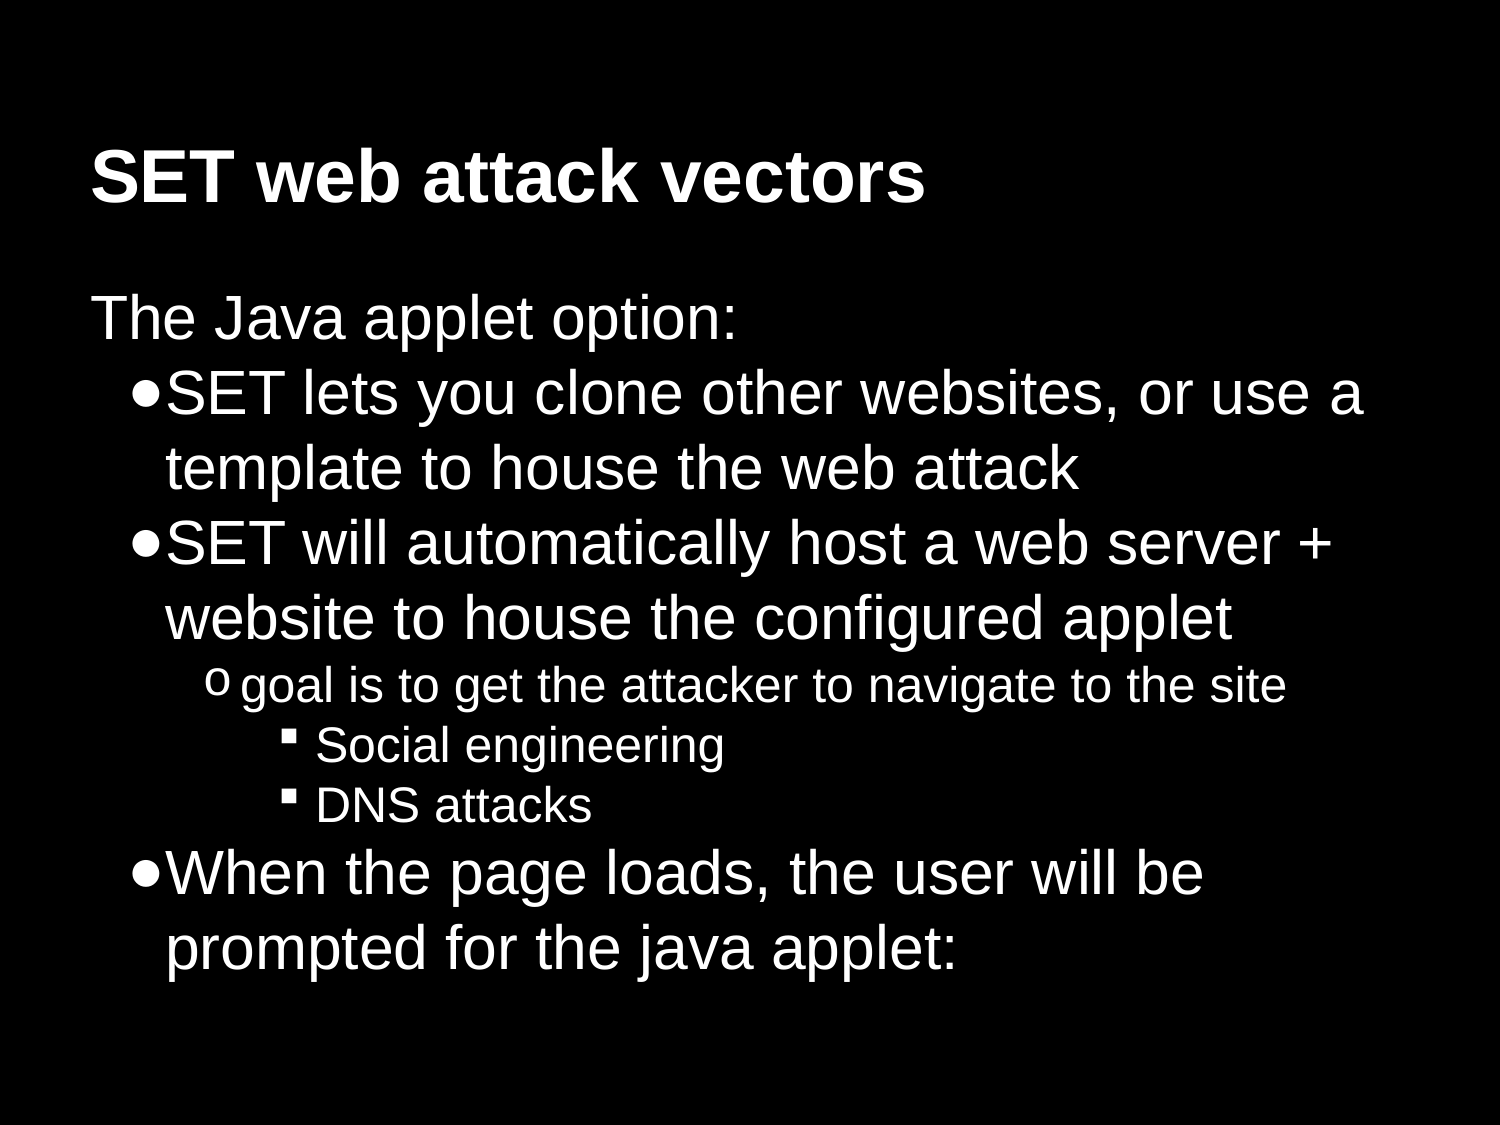

# SET web attack vectors
The Java applet option:
SET lets you clone other websites, or use a template to house the web attack
SET will automatically host a web server + website to house the configured applet
goal is to get the attacker to navigate to the site
Social engineering
DNS attacks
When the page loads, the user will be prompted for the java applet: